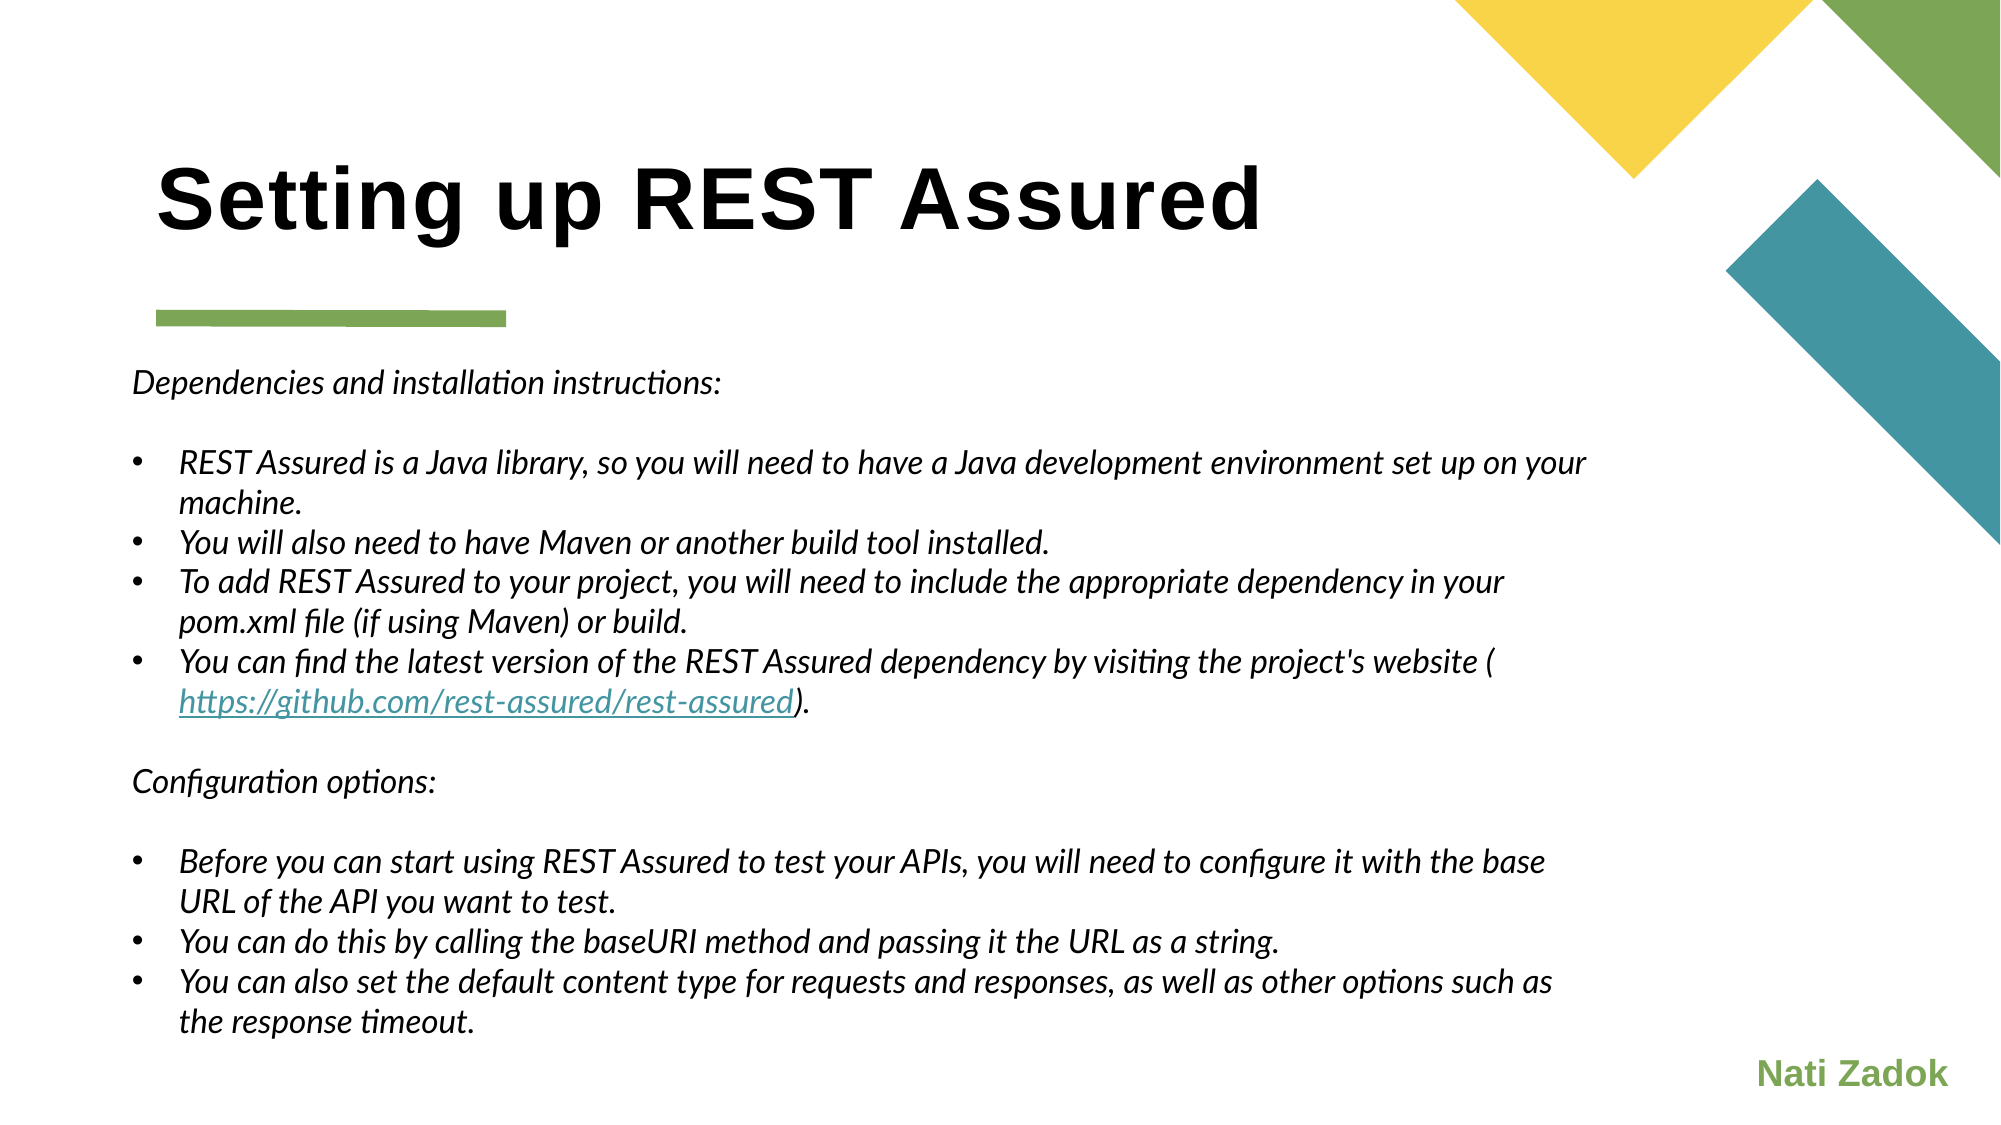

# Setting up REST Assured
Dependencies and installation instructions:

REST Assured is a Java library, so you will need to have a Java development environment set up on your machine.
You will also need to have Maven or another build tool installed.
To add REST Assured to your project, you will need to include the appropriate dependency in your pom.xml file (if using Maven) or build.
You can find the latest version of the REST Assured dependency by visiting the project's website (https://github.com/rest-assured/rest-assured).

Configuration options:

Before you can start using REST Assured to test your APIs, you will need to configure it with the base URL of the API you want to test.
You can do this by calling the baseURI method and passing it the URL as a string.
You can also set the default content type for requests and responses, as well as other options such as the response timeout.

Nati Zadok